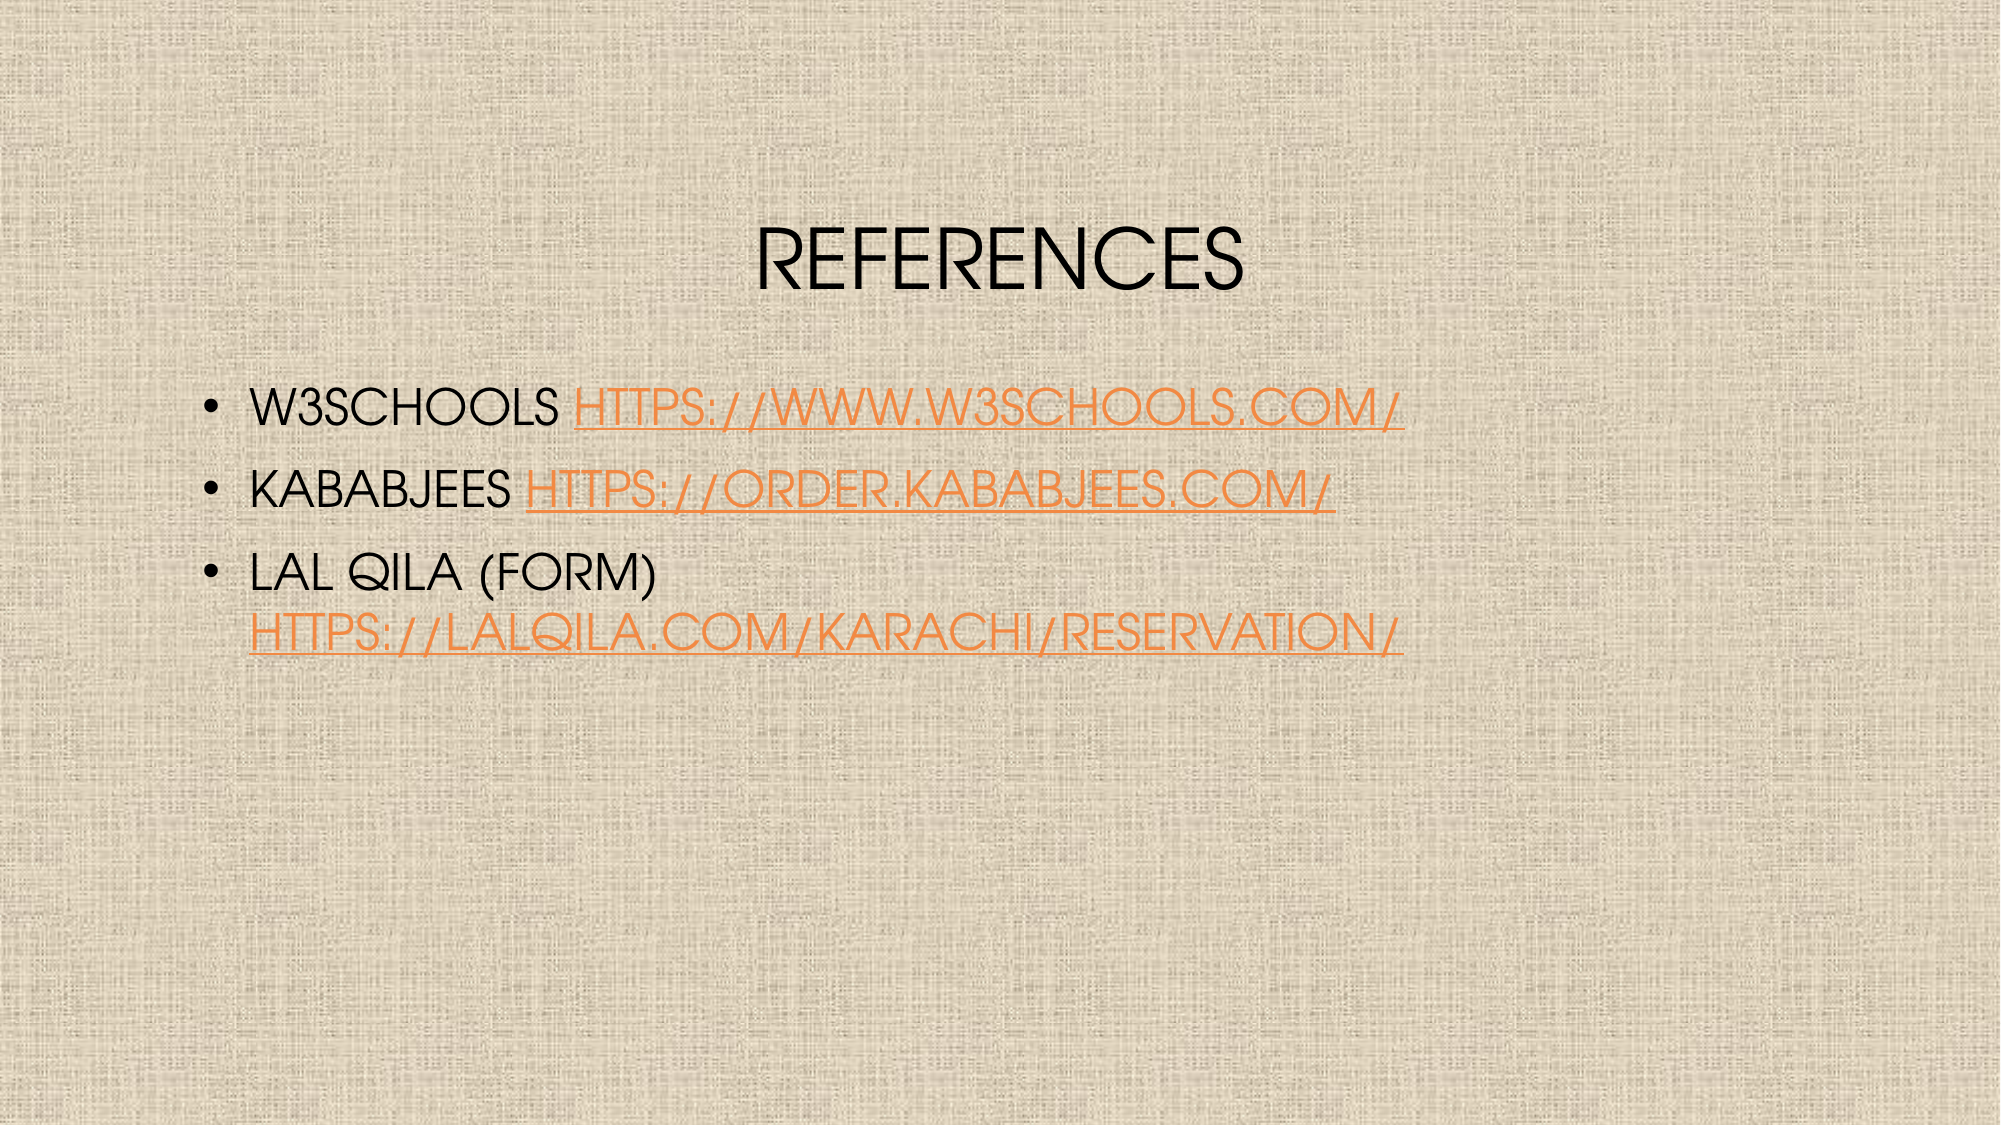

# references
W3schools https://www.w3schools.com/
Kababjees https://order.kababjees.com/
Lal qila (form) https://lalqila.com/karachi/reservation/